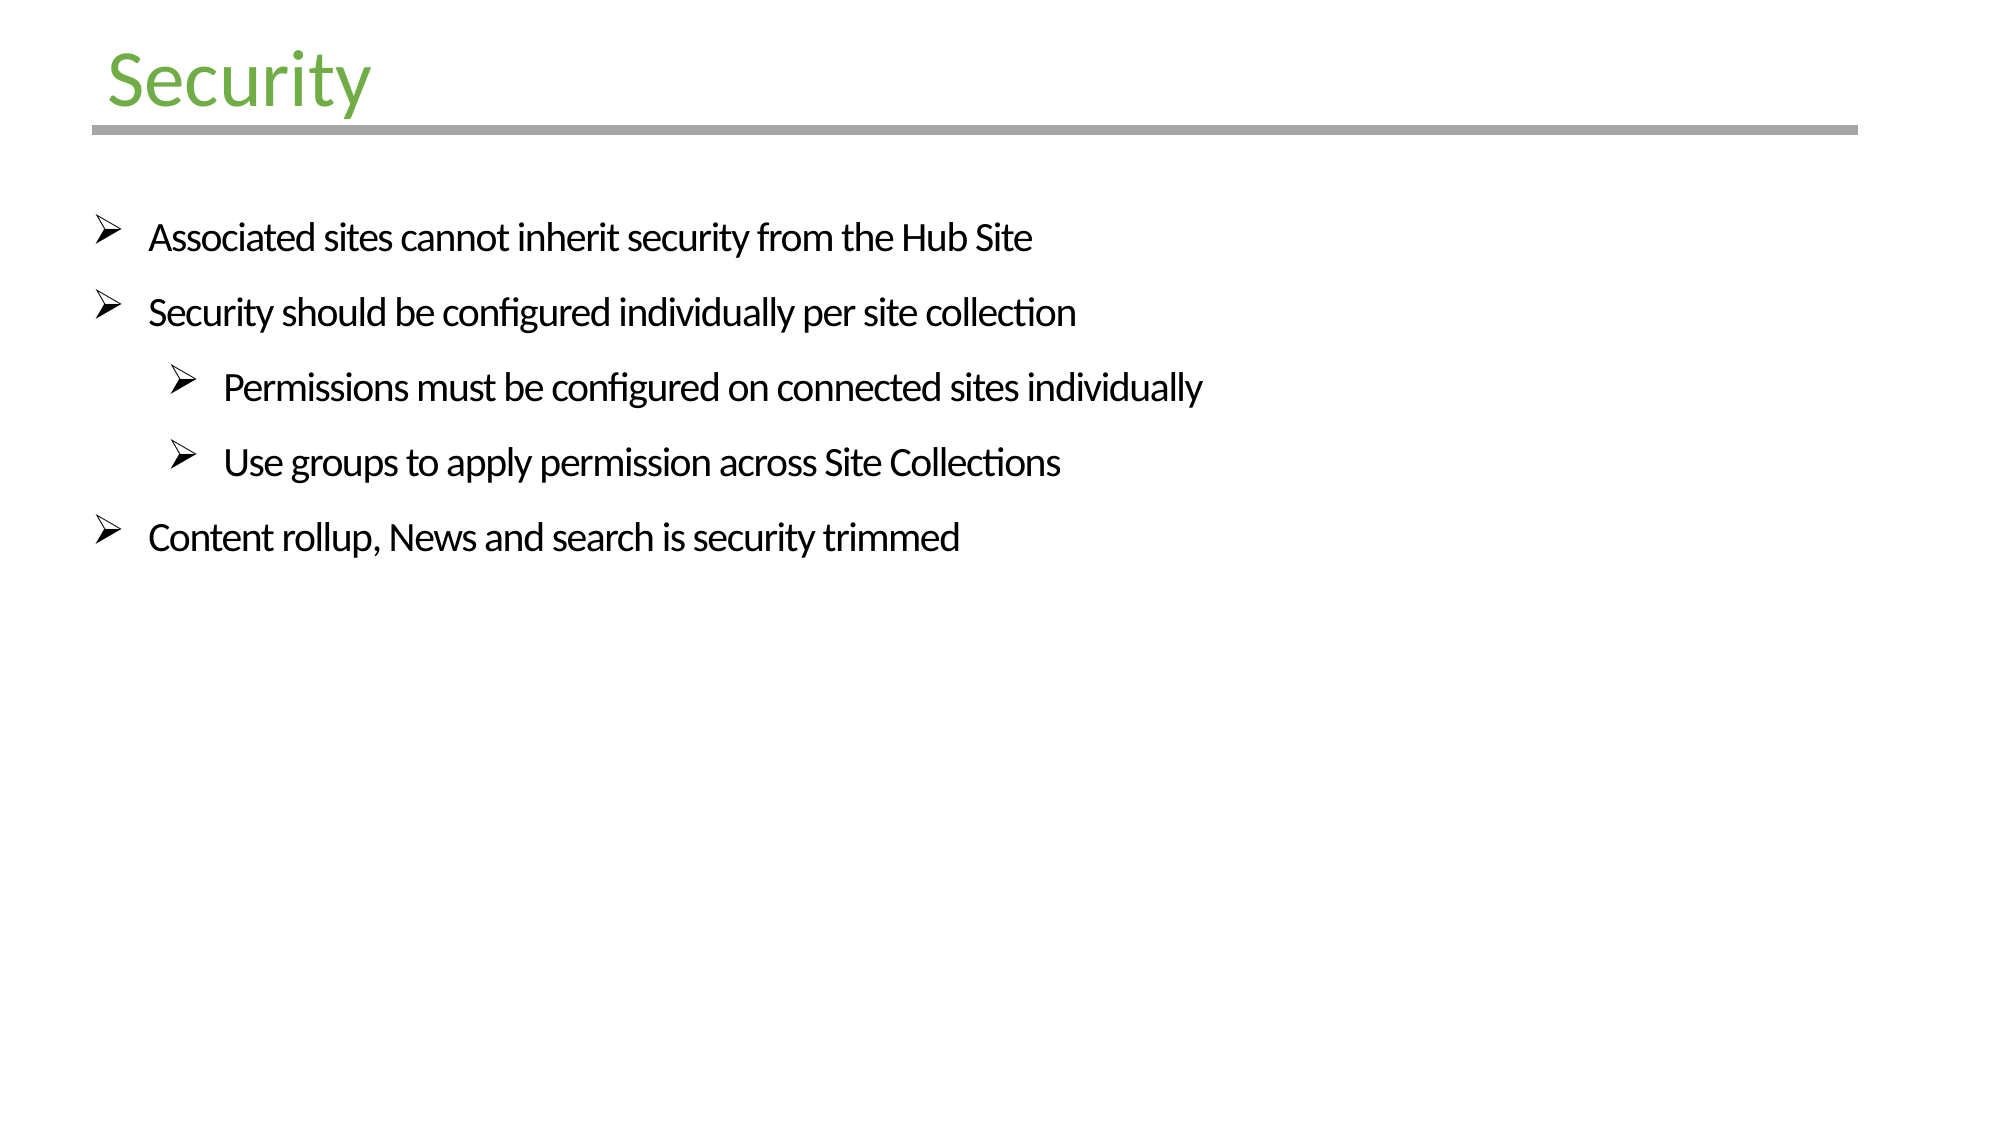

# Security
Associated sites cannot inherit security from the Hub Site
Security should be configured individually per site collection
Permissions must be configured on connected sites individually
Use groups to apply permission across Site Collections
Content rollup, News and search is security trimmed